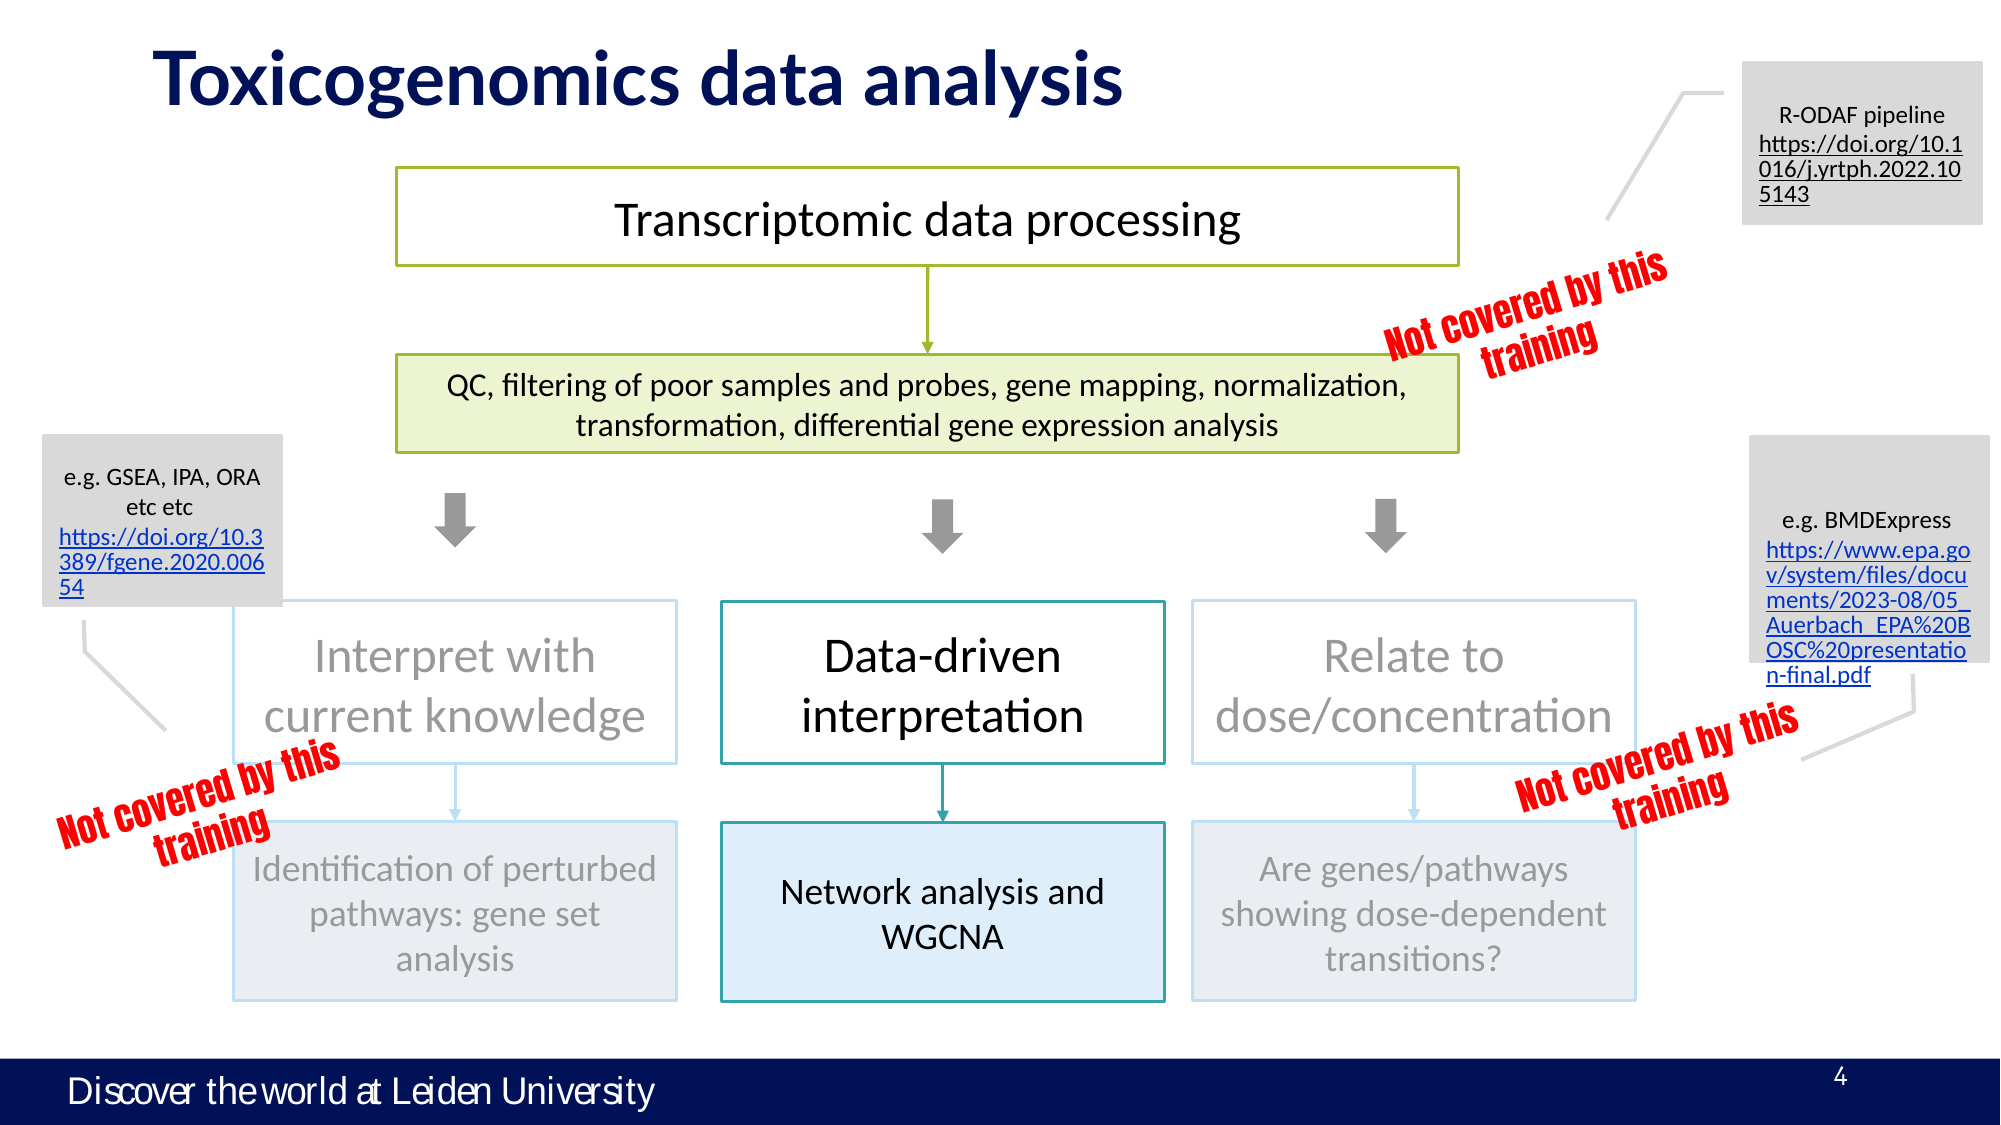

# Toxicogenomics data analysis
R-ODAF pipeline
https://doi.org/10.1016/j.yrtph.2022.105143
Transcriptomic data processing
Not covered by this training
QC, filtering of poor samples and probes, gene mapping, normalization, transformation, differential gene expression analysis
e.g. GSEA, IPA, ORA etc etc https://doi.org/10.3389/fgene.2020.00654
e.g. BMDExpress https://www.epa.gov/system/files/documents/2023-08/05_Auerbach_EPA%20BOSC%20presentation-final.pdf

Interpret with current knowledge
Relate to dose/concentration
Data-driven interpretation
Not covered by this training
Not covered by this training
Identification of perturbed pathways: gene set analysis
Are genes/pathways showing dose-dependent transitions?
Network analysis and WGCNA
4